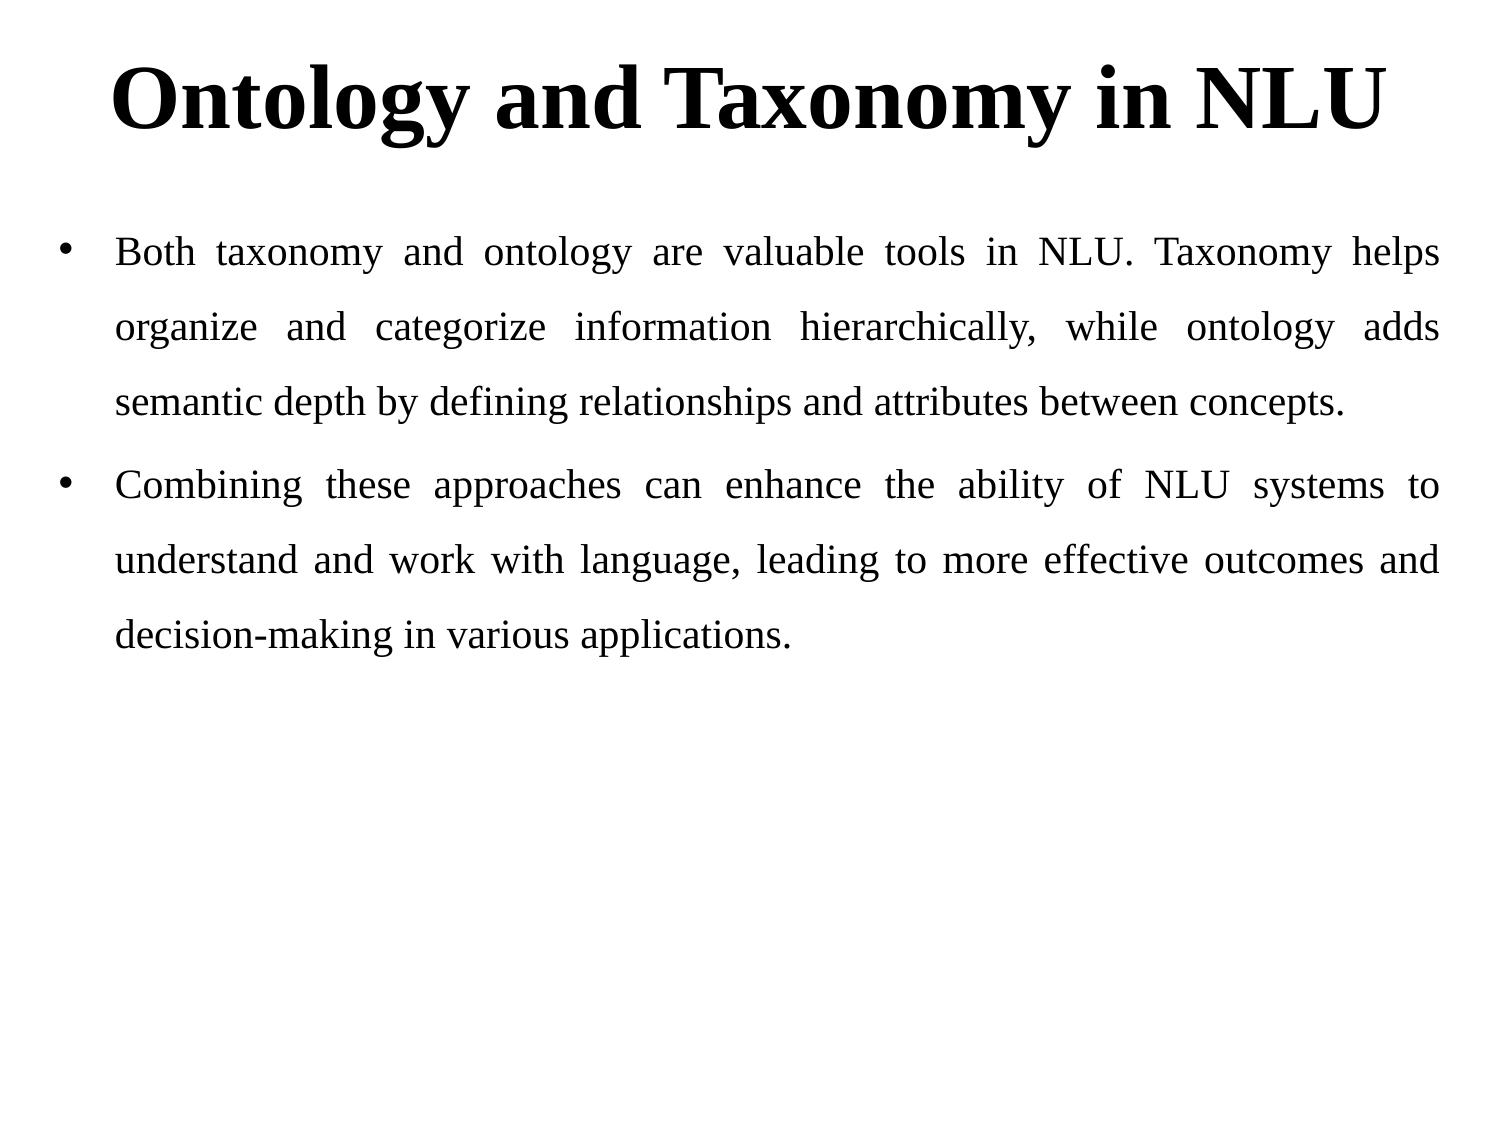

# Ontology and Taxonomy in NLU
Both taxonomy and ontology are valuable tools in NLU. Taxonomy helps organize and categorize information hierarchically, while ontology adds semantic depth by defining relationships and attributes between concepts.
Combining these approaches can enhance the ability of NLU systems to understand and work with language, leading to more effective outcomes and decision-making in various applications.